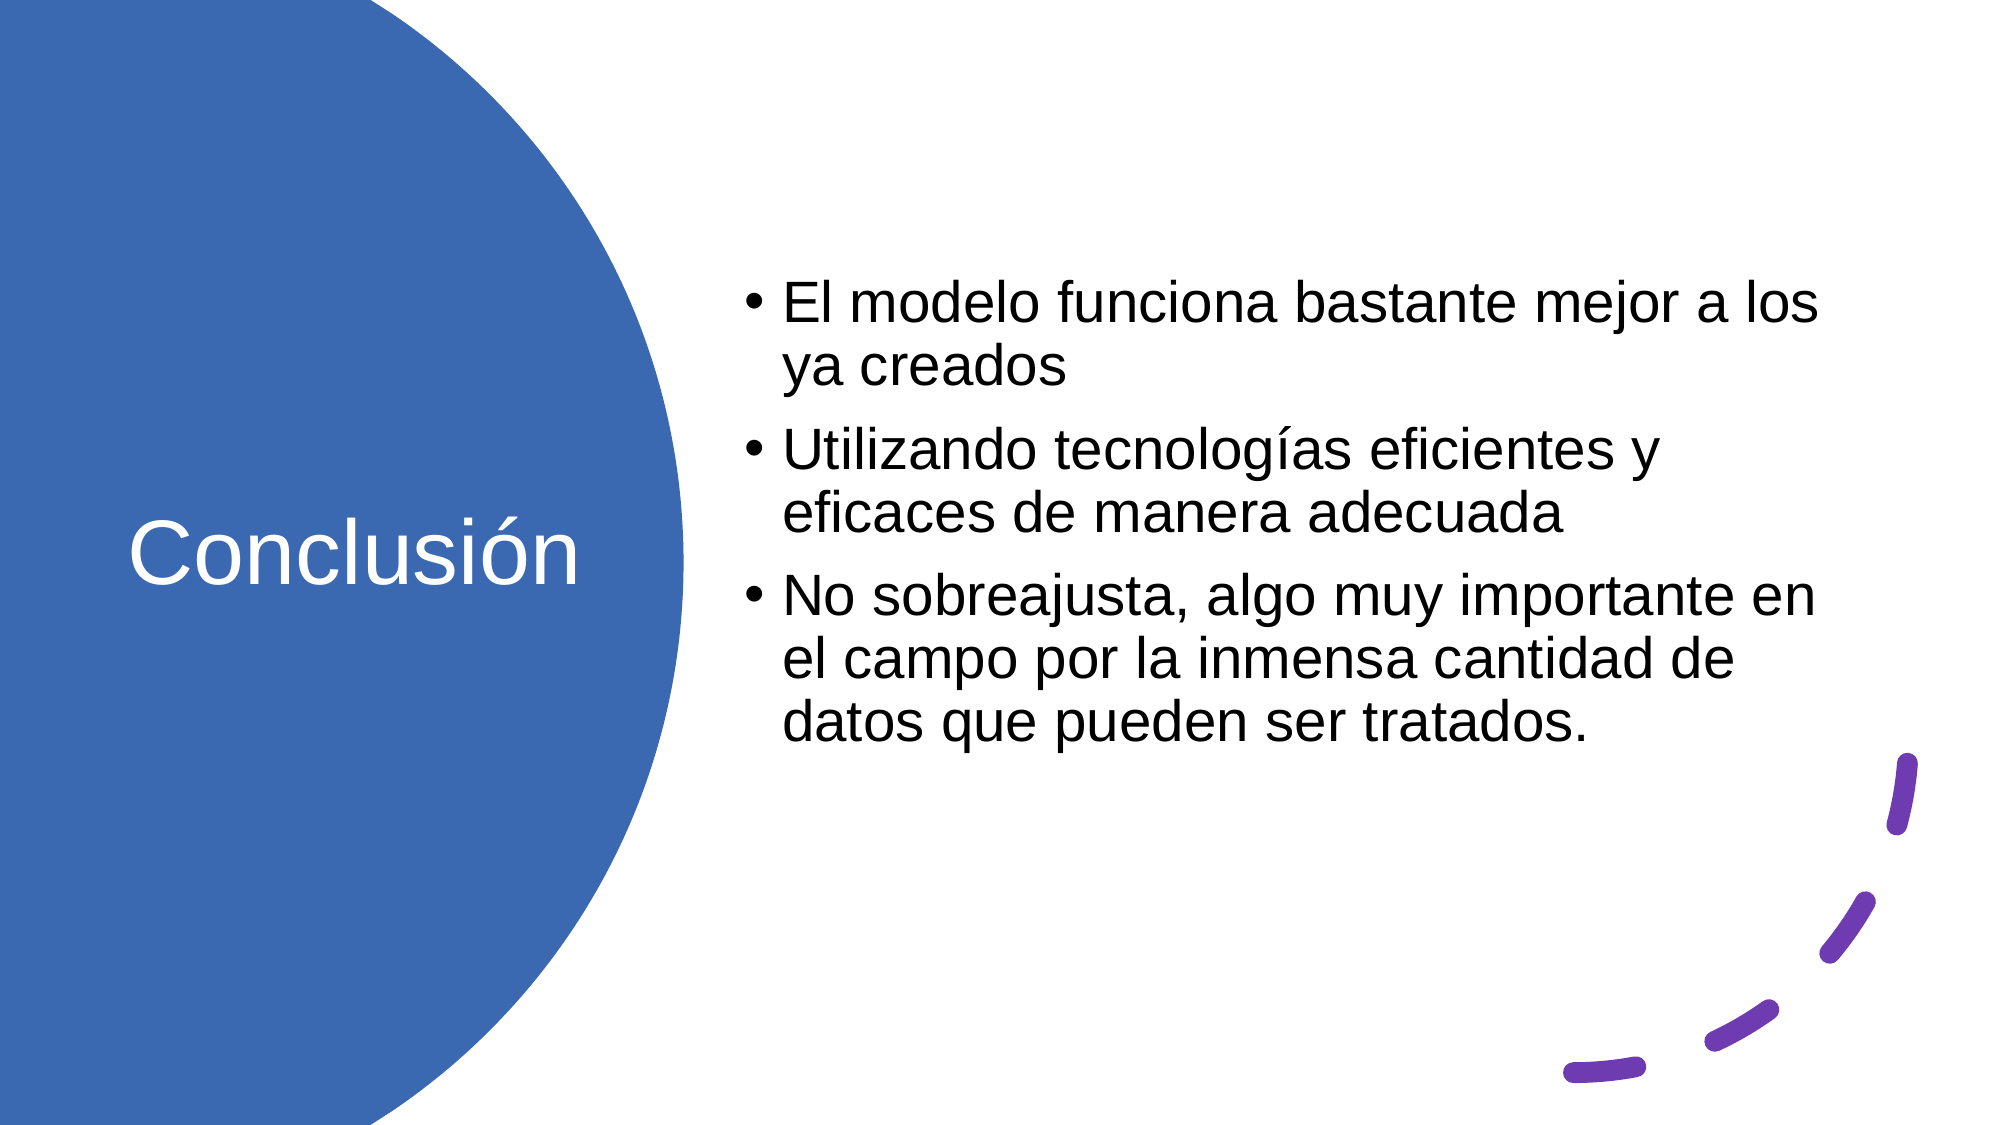

El modelo funciona bastante mejor a los ya creados
Utilizando tecnologías eficientes y eficaces de manera adecuada
No sobreajusta, algo muy importante en el campo por la inmensa cantidad de datos que pueden ser tratados.

# Conclusión